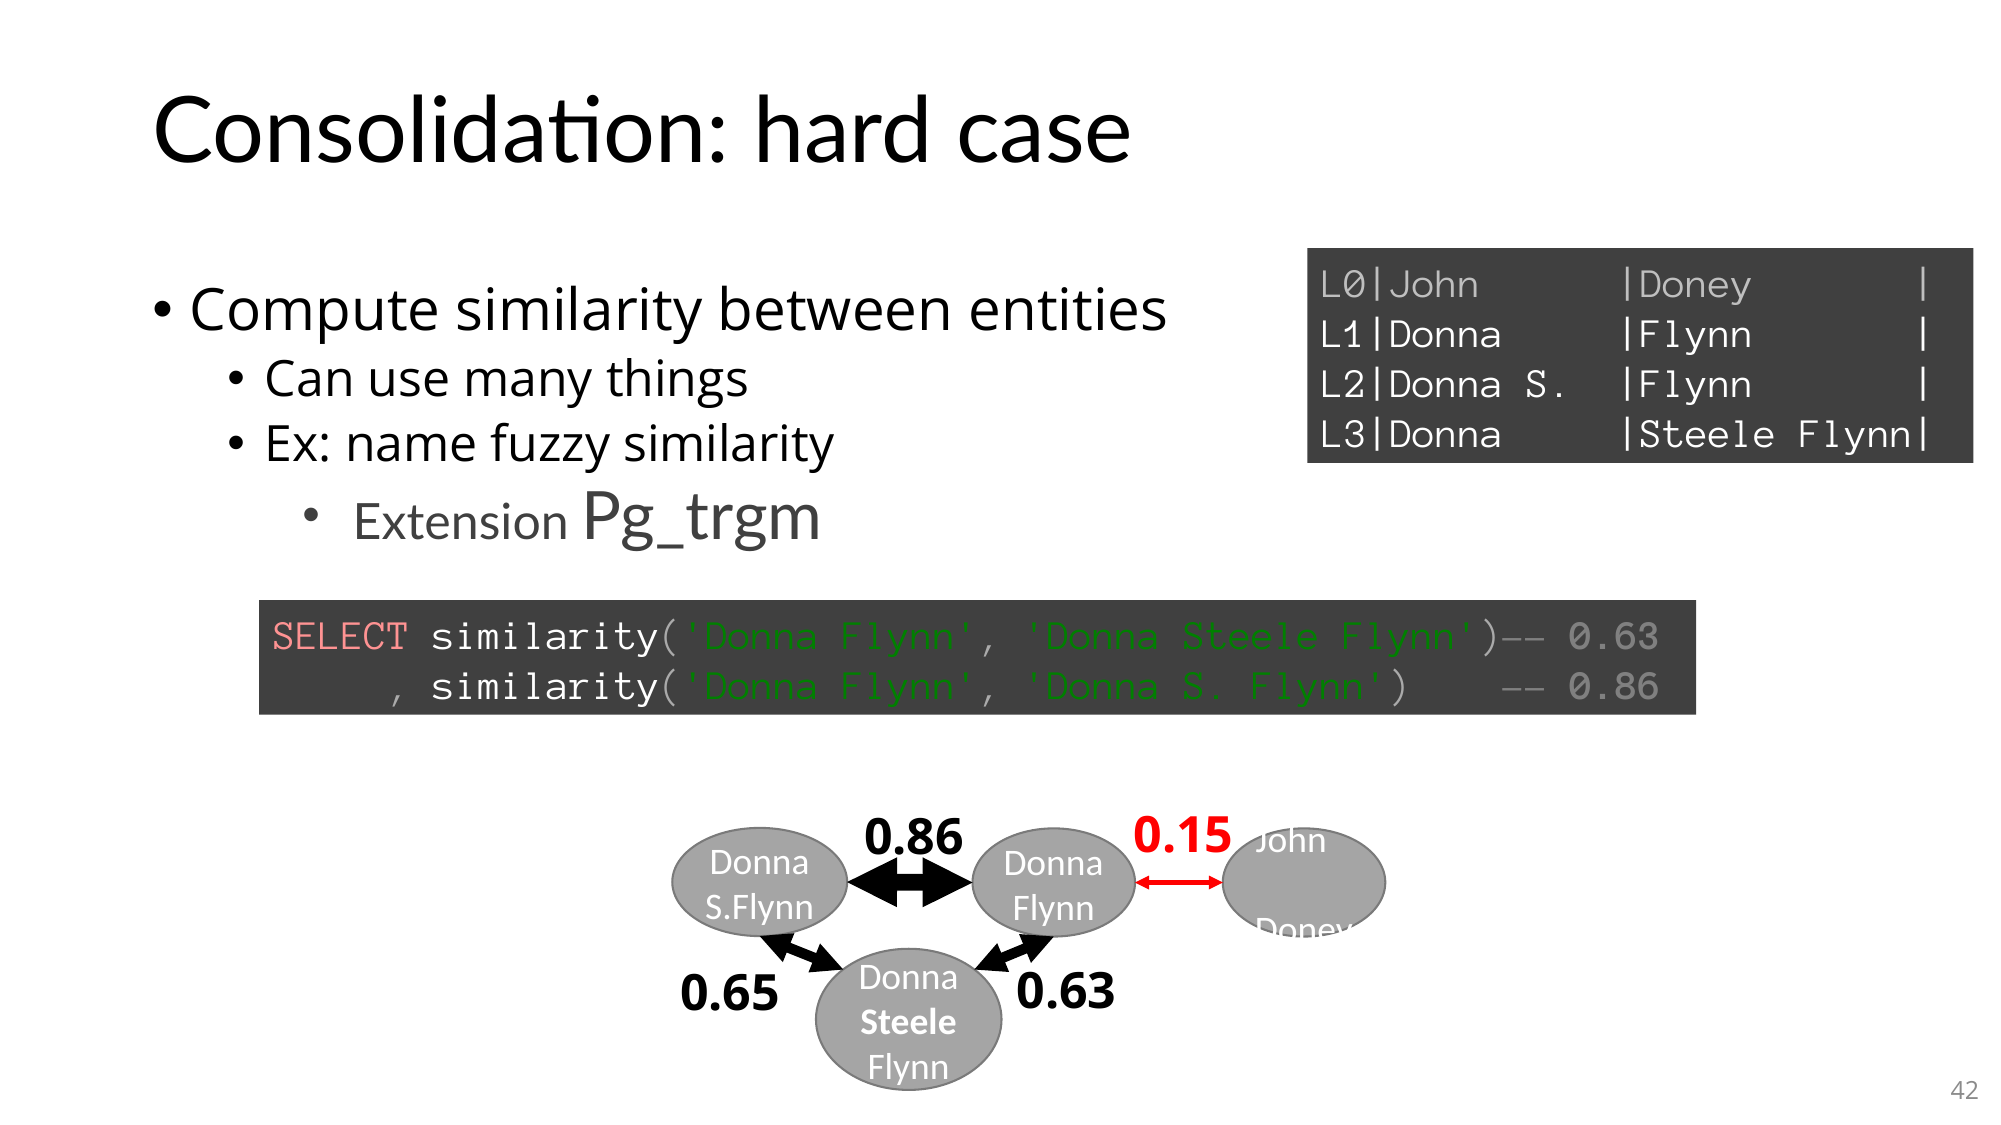

# Consolidation: hard case
L0|John      |Doney       |
L1|Donna     |Flynn       |
L2|Donna S.  |Flynn       |
L3|Donna     |Steele Flynn|
Compute similarity between entities
Can use many things
Ex: name fuzzy similarity
 Extension Pg_trgm

SELECT similarity('Donna Flynn', 'Donna Steele Flynn')-- 0.63
     , similarity('Donna Flynn', 'Donna S. Flynn')    -- 0.86
0.15
0.86
Donna S.Flynn
Donna Flynn
John     Doney
Donna Steele Flynn
0.63
0.65
42